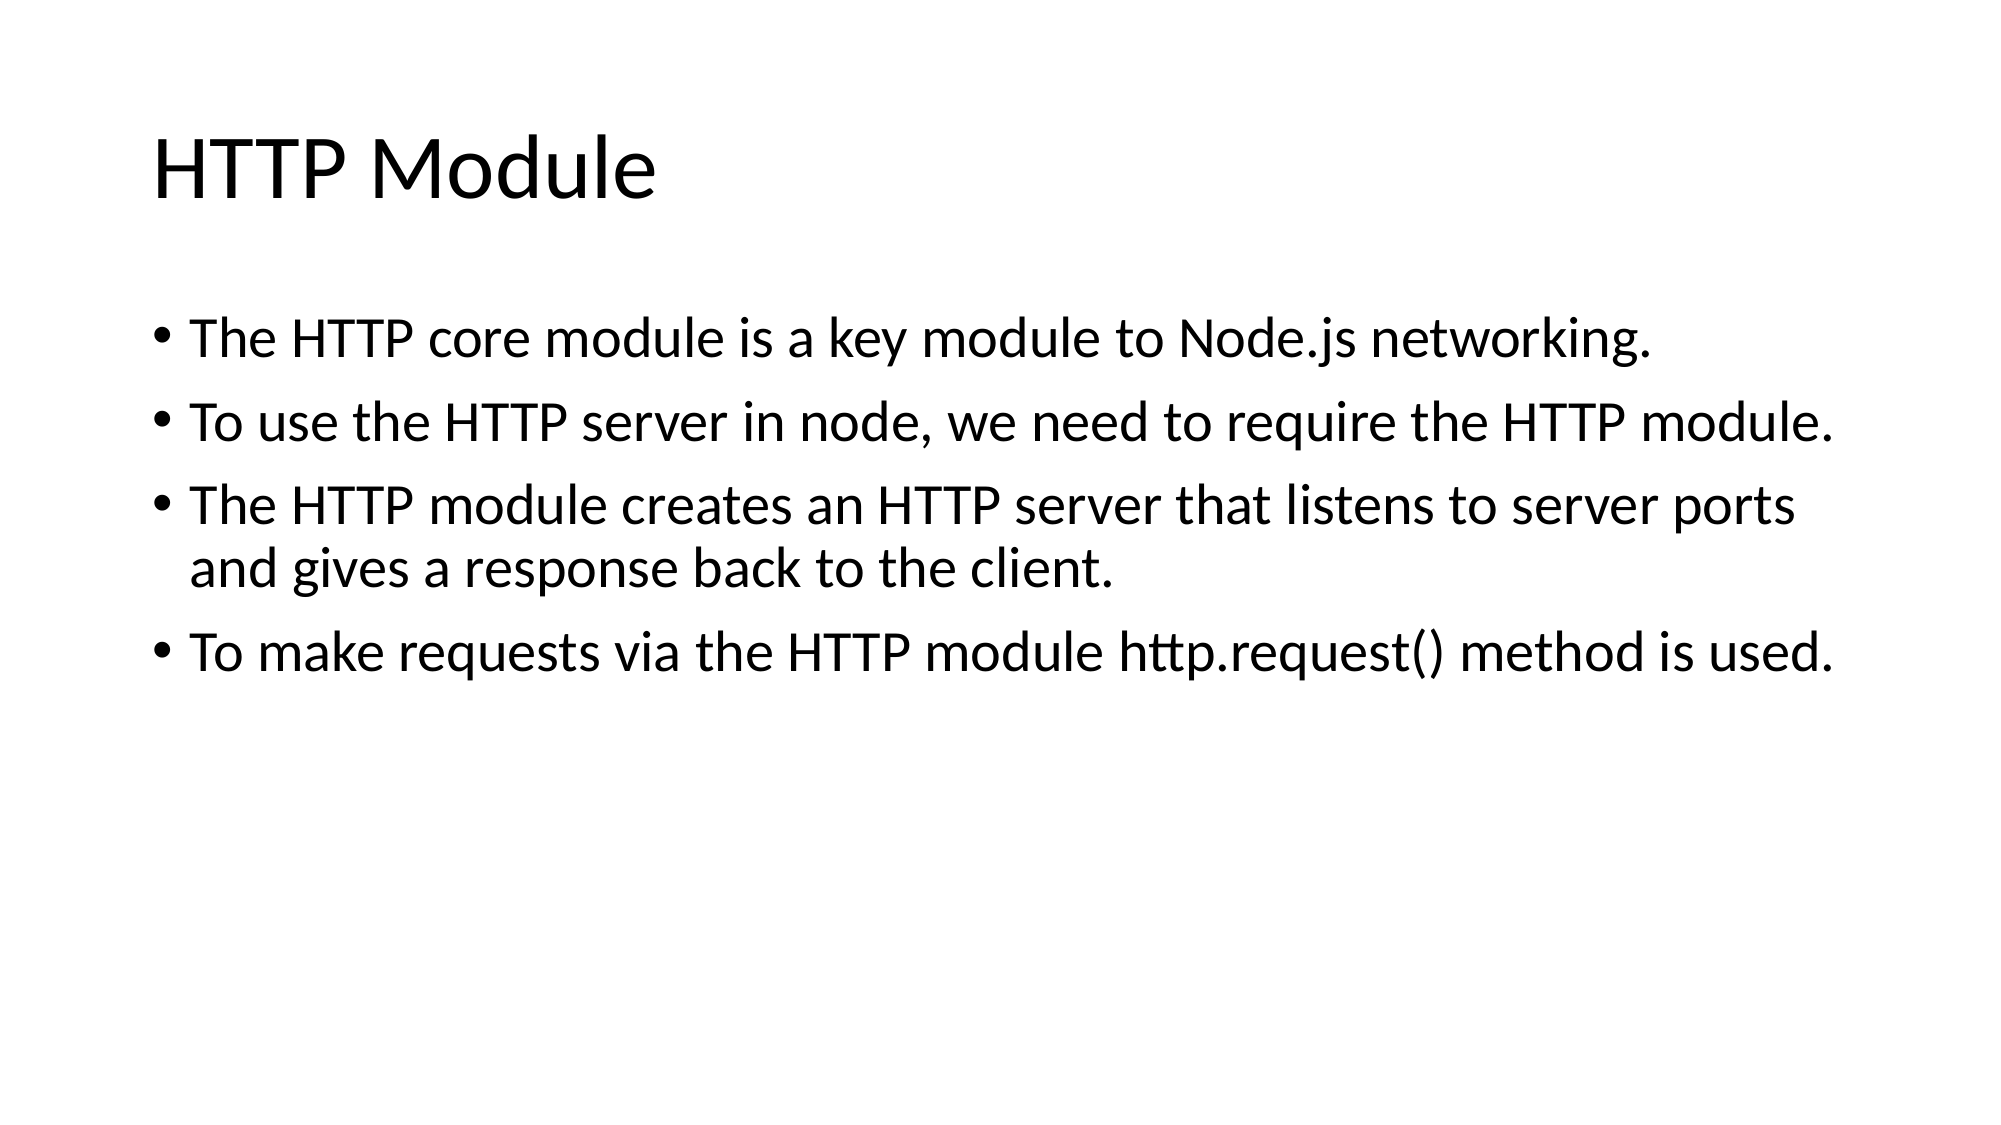

# HTTP Module
The HTTP core module is a key module to Node.js networking.
To use the HTTP server in node, we need to require the HTTP module.
The HTTP module creates an HTTP server that listens to server ports and gives a response back to the client.
To make requests via the HTTP module http.request() method is used.